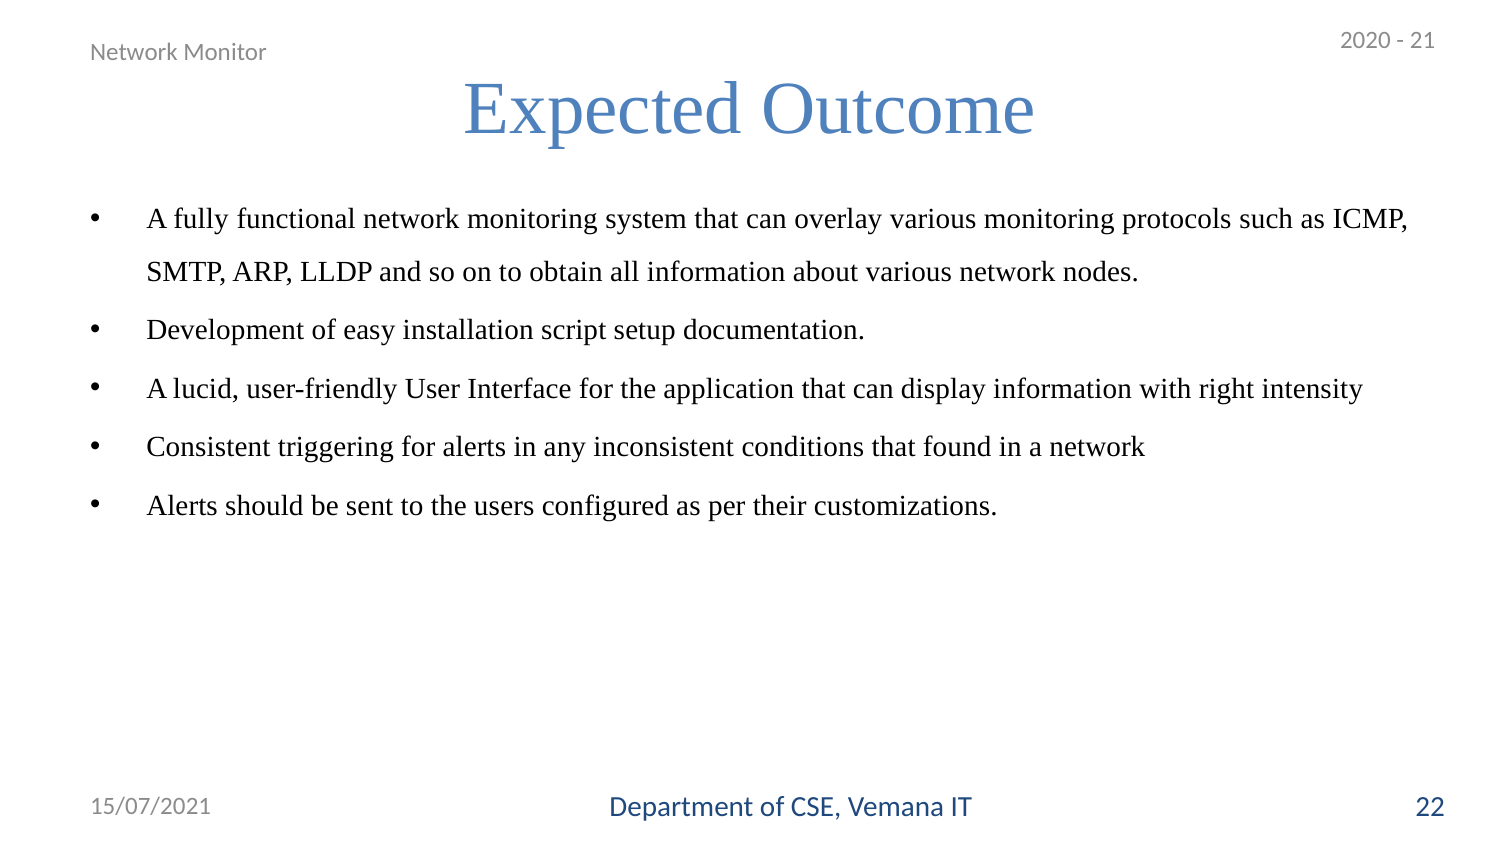

2020 - 21
# Expected Outcome
Network Monitor
A fully functional network monitoring system that can overlay various monitoring protocols such as ICMP, SMTP, ARP, LLDP and so on to obtain all information about various network nodes.
Development of easy installation script setup documentation.
A lucid, user-friendly User Interface for the application that can display information with right intensity
Consistent triggering for alerts in any inconsistent conditions that found in a network
Alerts should be sent to the users configured as per their customizations.
15/07/2021
Department of CSE, Vemana IT
22